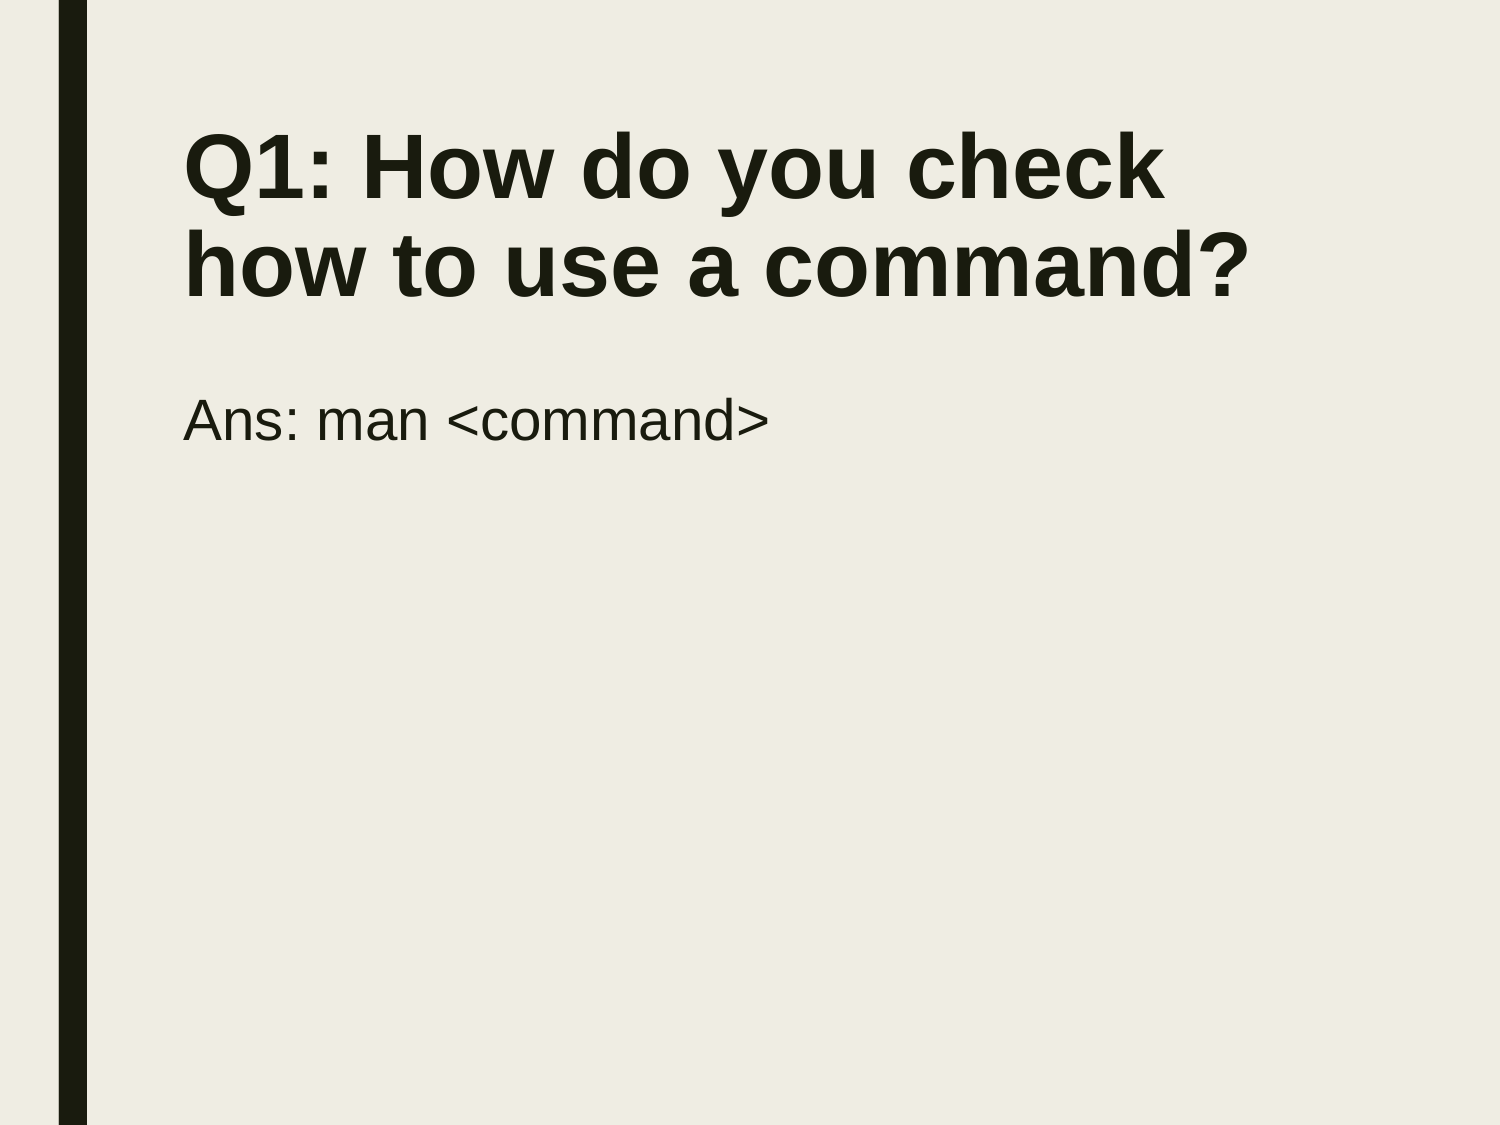

# Q1: How do you check how to use a command?
Ans: man <command>